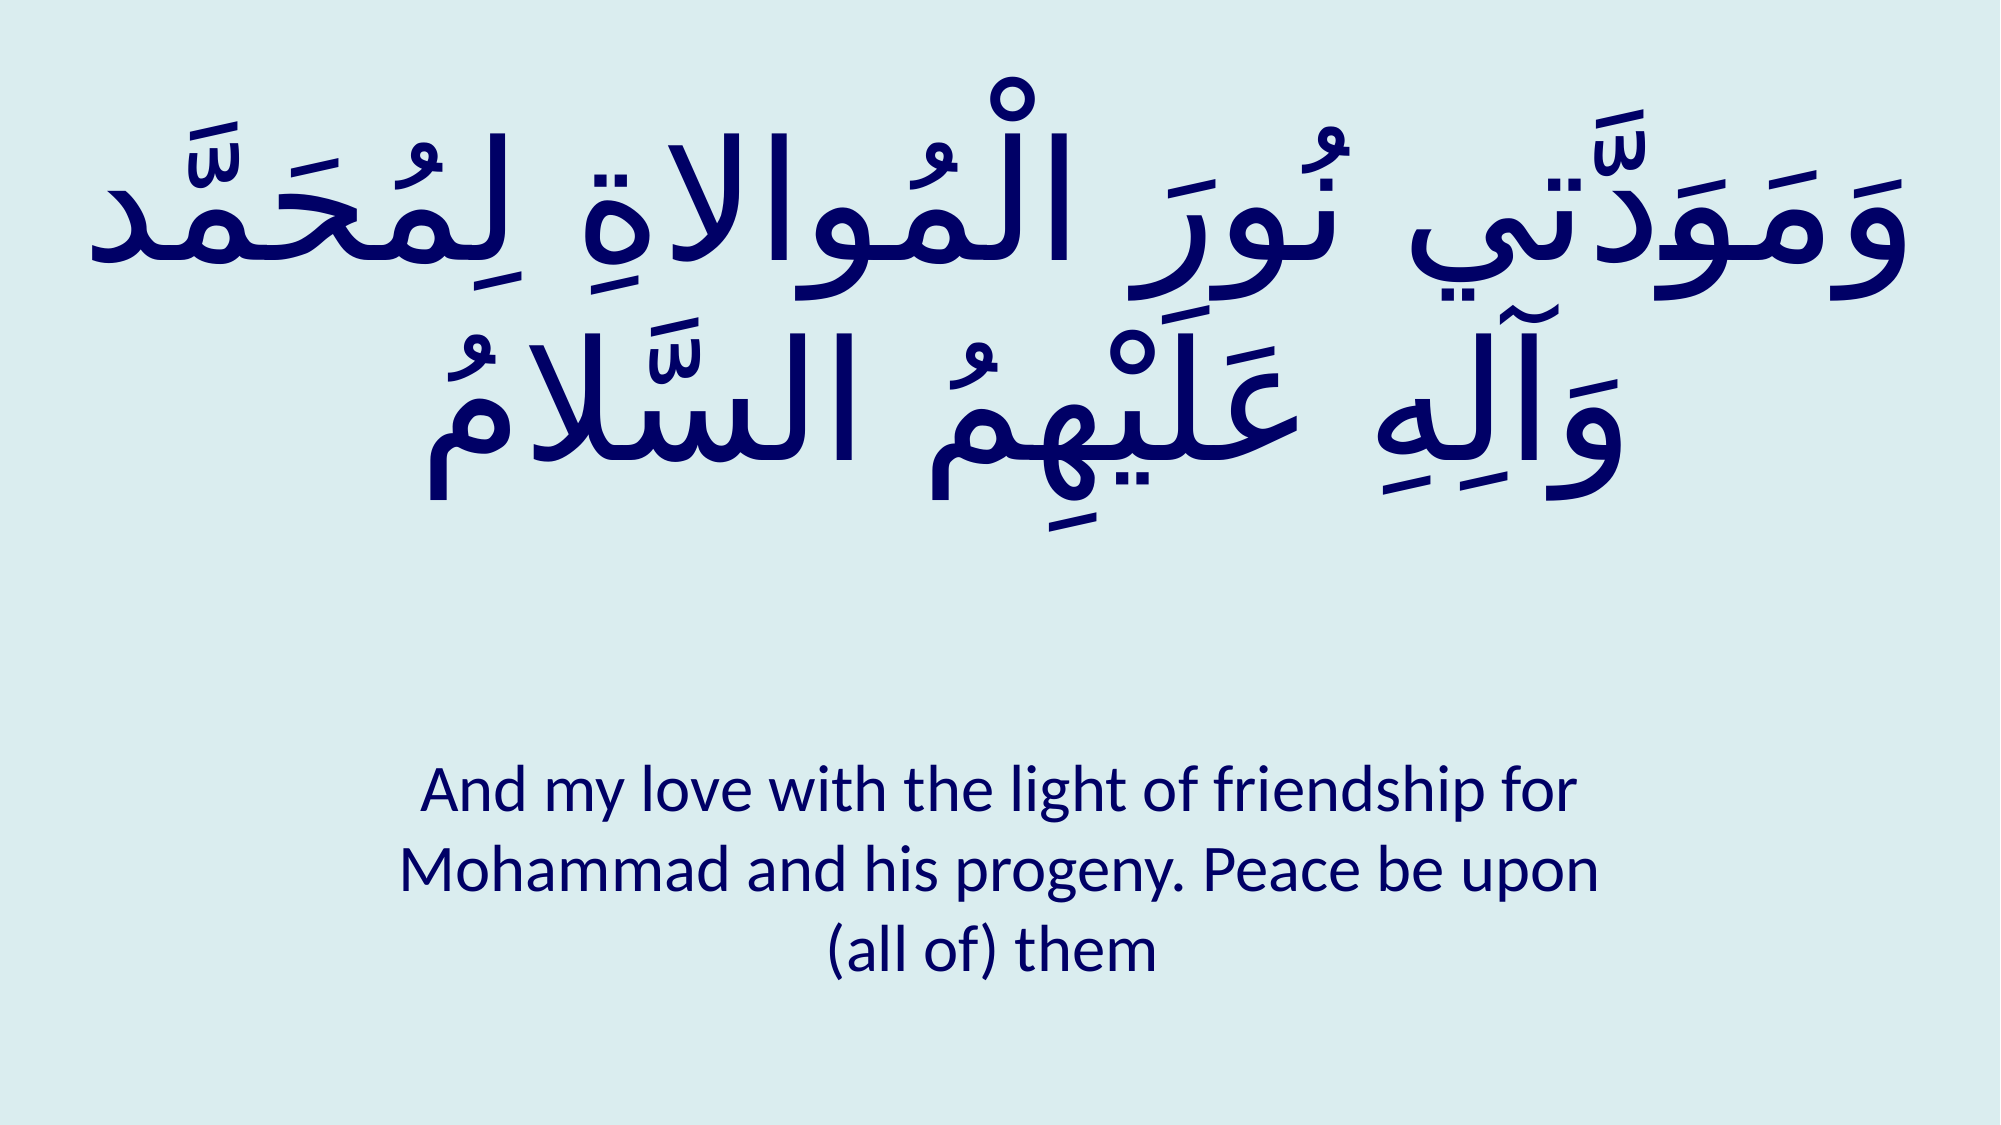

# وَمَوَدَّتي نُورَ الْمُوالاةِ لِمُحَمَّد وَآلِهِ عَلَيْهِمُ السَّلامُ
And my love with the light of friendship for Mohammad and his progeny. Peace be upon (all of) them